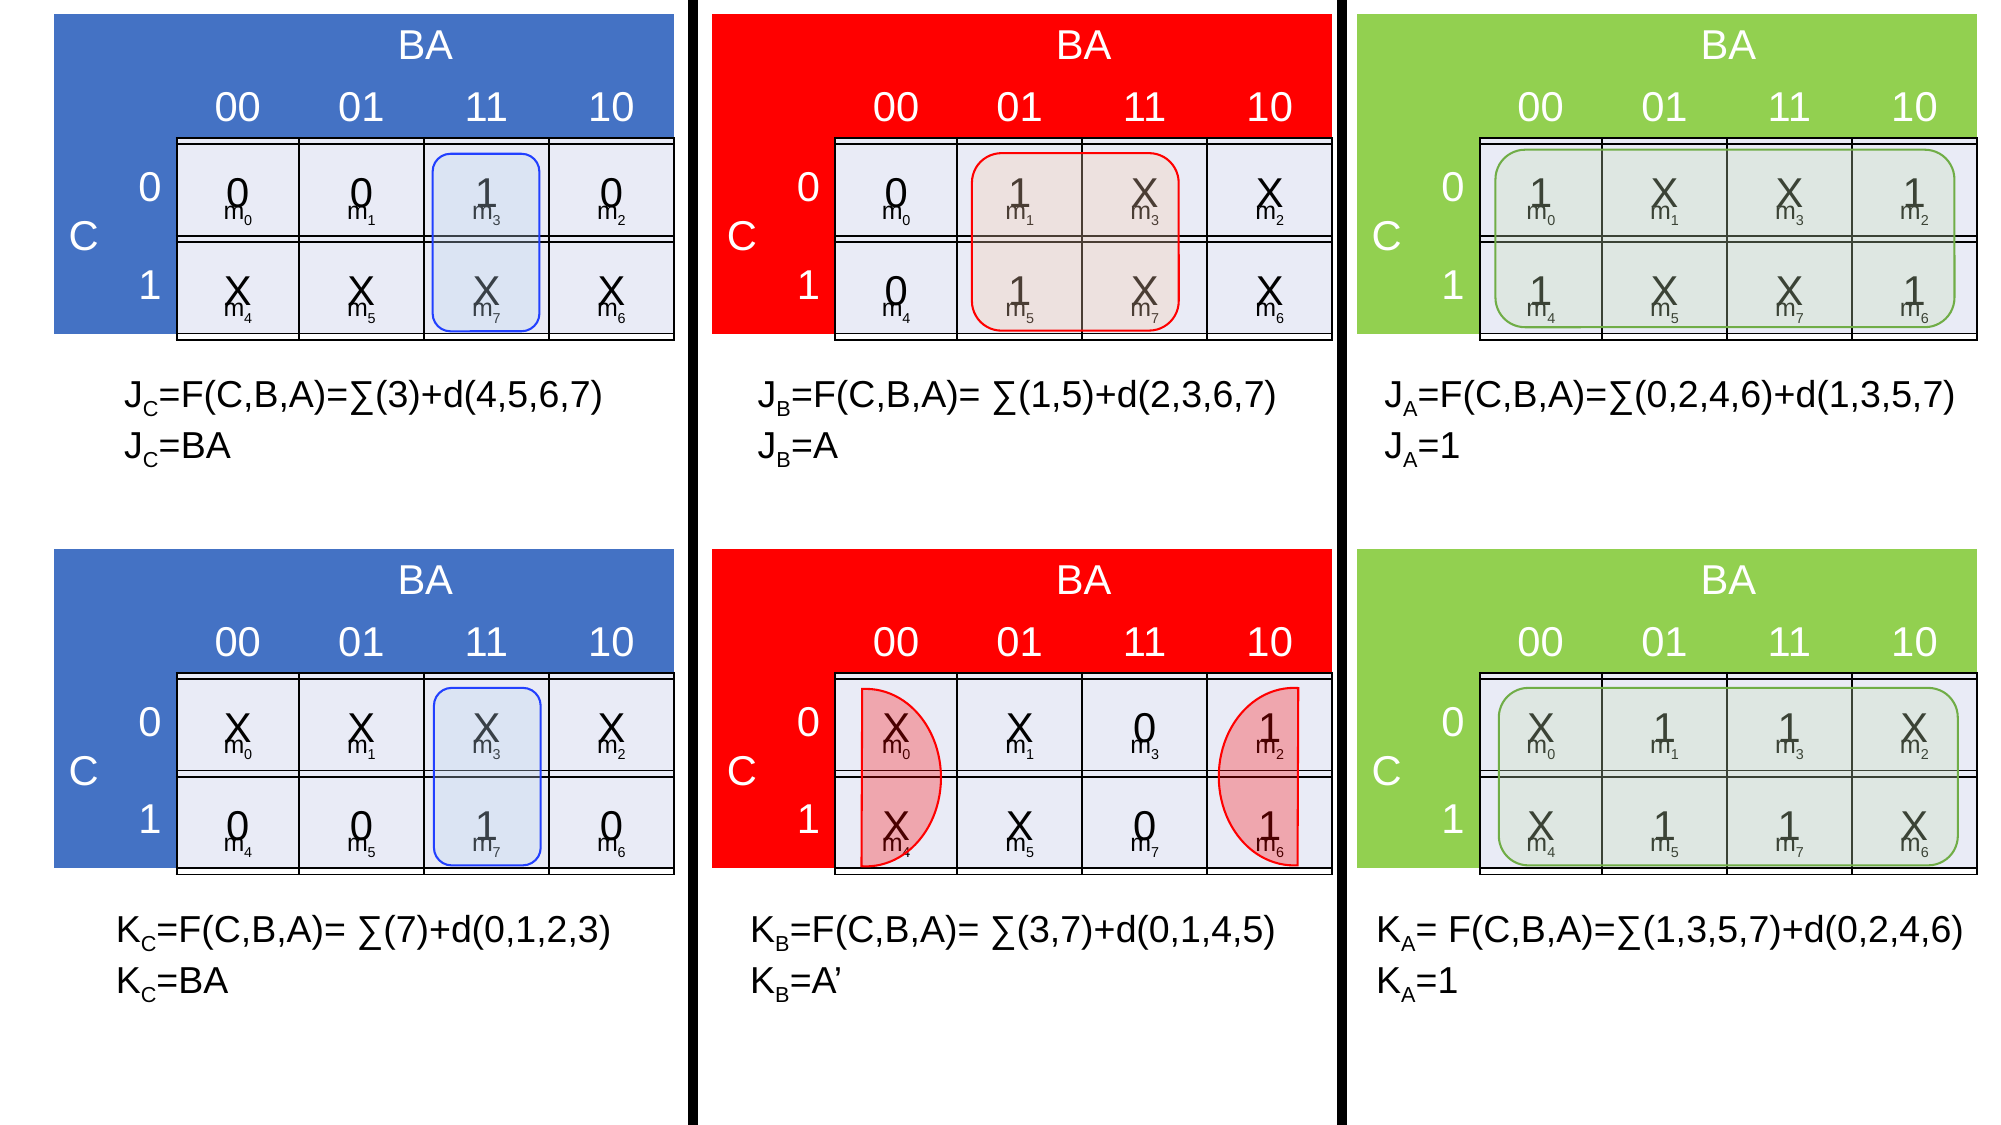

|  |  | BA |  |  |  |
| --- | --- | --- | --- | --- | --- |
|  |  | 00 | 01 | 11 | 10 |
| C | 0 | m0 | m1 | m3 | m2 |
|  | 1 | m4 | m5 | m7 | m6 |
|  |  | BA |  |  |  |
| --- | --- | --- | --- | --- | --- |
|  |  | 00 | 01 | 11 | 10 |
| C | 0 | m0 | m1 | m3 | m2 |
|  | 1 | m4 | m5 | m7 | m6 |
|  |  | BA |  |  |  |
| --- | --- | --- | --- | --- | --- |
|  |  | 00 | 01 | 11 | 10 |
| C | 0 | m0 | m1 | m3 | m2 |
|  | 1 | m4 | m5 | m7 | m6 |
| 0 | 0 | 1 | 0 |
| --- | --- | --- | --- |
| X | X | X | X |
| 0 | 1 | X | X |
| --- | --- | --- | --- |
| 0 | 1 | X | X |
| 1 | X | X | 1 |
| --- | --- | --- | --- |
| 1 | X | X | 1 |

JC=F(C,B,A)=∑(3)+d(4,5,6,7)
JC=BA
JB=F(C,B,A)= ∑(1,5)+d(2,3,6,7)
JB=A
JA=F(C,B,A)=∑(0,2,4,6)+d(1,3,5,7)
JA=1
|  |  | BA |  |  |  |
| --- | --- | --- | --- | --- | --- |
|  |  | 00 | 01 | 11 | 10 |
| C | 0 | m0 | m1 | m3 | m2 |
|  | 1 | m4 | m5 | m7 | m6 |
|  |  | BA |  |  |  |
| --- | --- | --- | --- | --- | --- |
|  |  | 00 | 01 | 11 | 10 |
| C | 0 | m0 | m1 | m3 | m2 |
|  | 1 | m4 | m5 | m7 | m6 |
|  |  | BA |  |  |  |
| --- | --- | --- | --- | --- | --- |
|  |  | 00 | 01 | 11 | 10 |
| C | 0 | m0 | m1 | m3 | m2 |
|  | 1 | m4 | m5 | m7 | m6 |
| X | X | X | X |
| --- | --- | --- | --- |
| 0 | 0 | 1 | 0 |
| X | X | 0 | 1 |
| --- | --- | --- | --- |
| X | X | 0 | 1 |
| X | 1 | 1 | X |
| --- | --- | --- | --- |
| X | 1 | 1 | X |

KC=F(C,B,A)= ∑(7)+d(0,1,2,3)
KC=BA
KB=F(C,B,A)= ∑(3,7)+d(0,1,4,5)
KB=A’
KA= F(C,B,A)=∑(1,3,5,7)+d(0,2,4,6)
KA=1